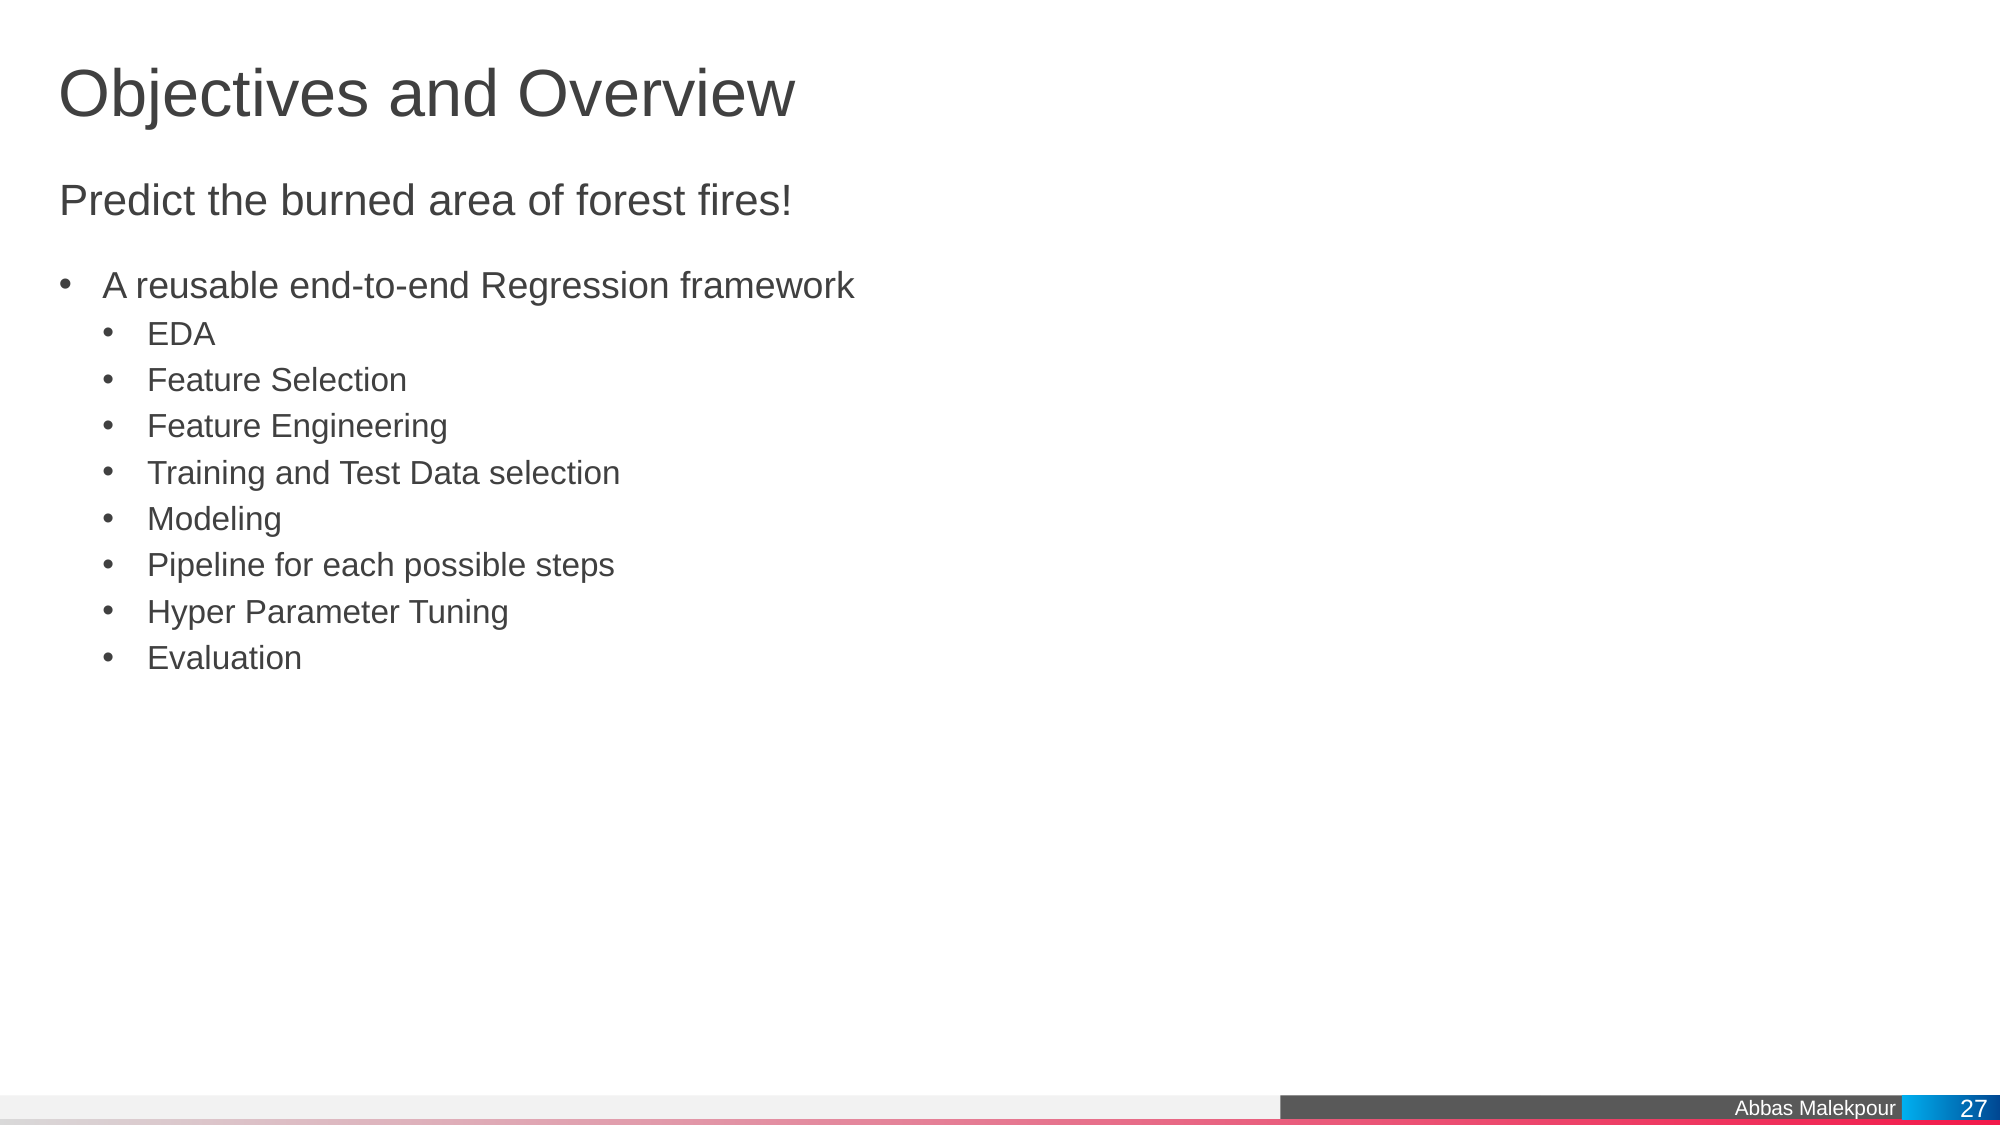

# Objectives and Overview
Predict the burned area of forest fires!

A reusable end-to-end Regression framework
EDA
Feature Selection
Feature Engineering
Training and Test Data selection
Modeling
Pipeline for each possible steps
Hyper Parameter Tuning
Evaluation

27